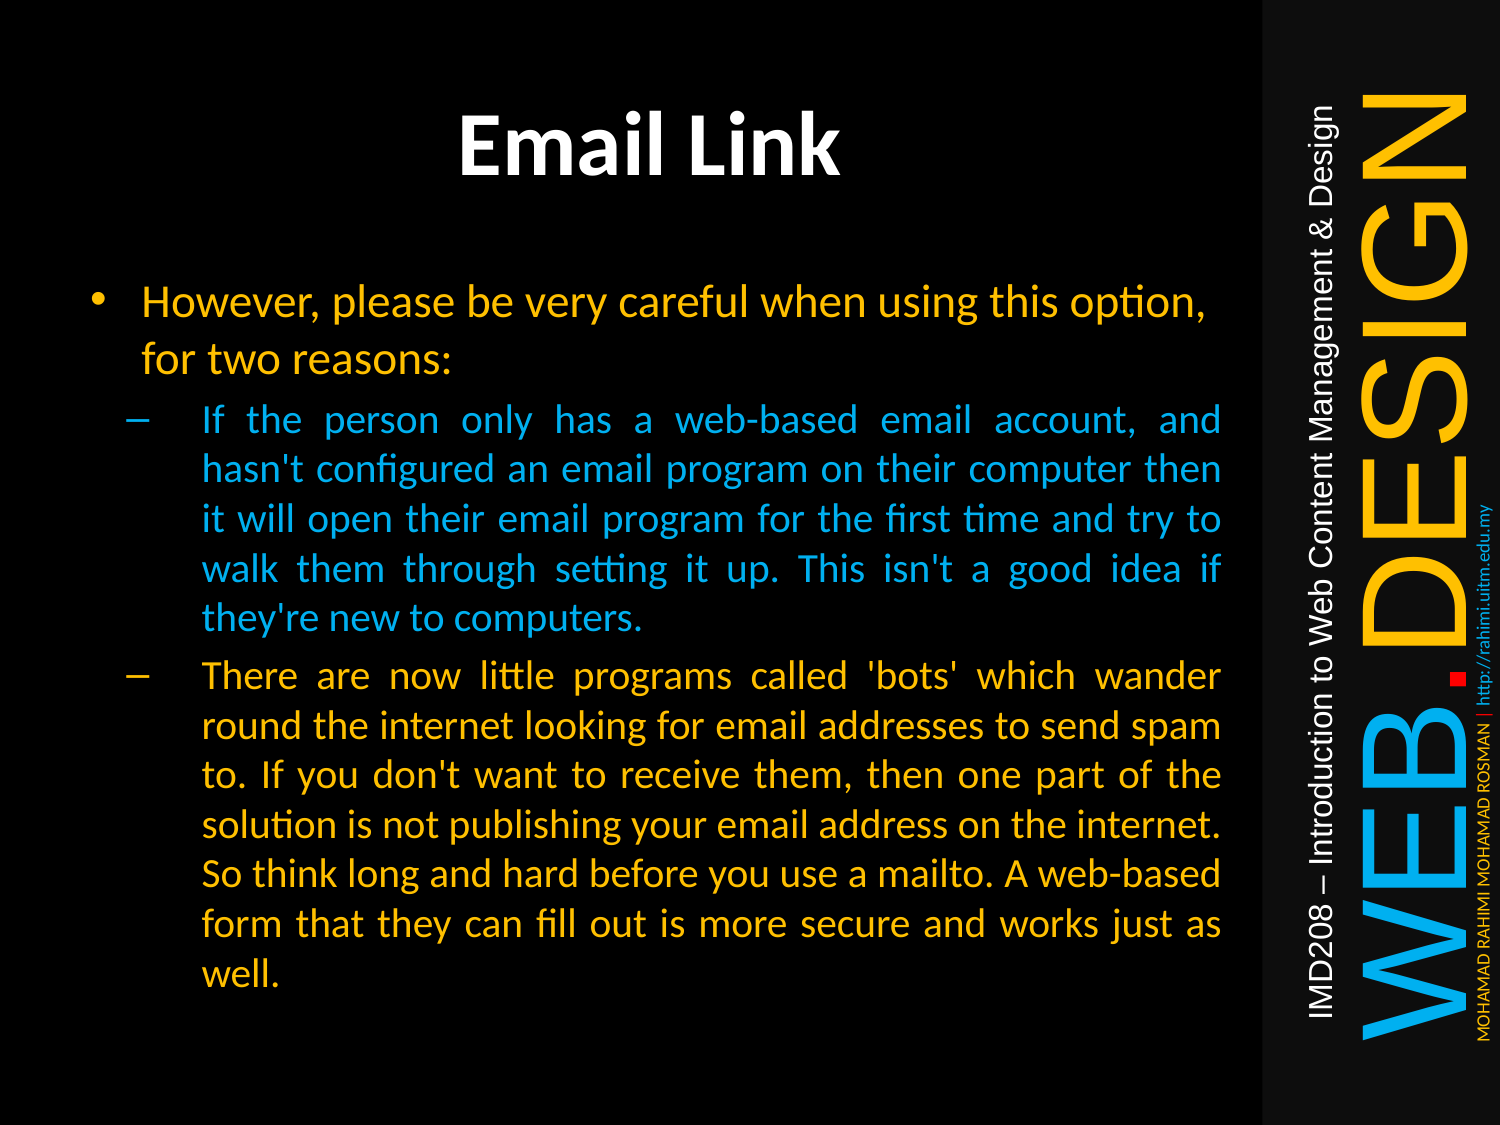

# Email Link
However, please be very careful when using this option, for two reasons:
If the person only has a web-based email account, and hasn't configured an email program on their computer then it will open their email program for the first time and try to walk them through setting it up. This isn't a good idea if they're new to computers.
There are now little programs called 'bots' which wander round the internet looking for email addresses to send spam to. If you don't want to receive them, then one part of the solution is not publishing your email address on the internet. So think long and hard before you use a mailto. A web-based form that they can fill out is more secure and works just as well.